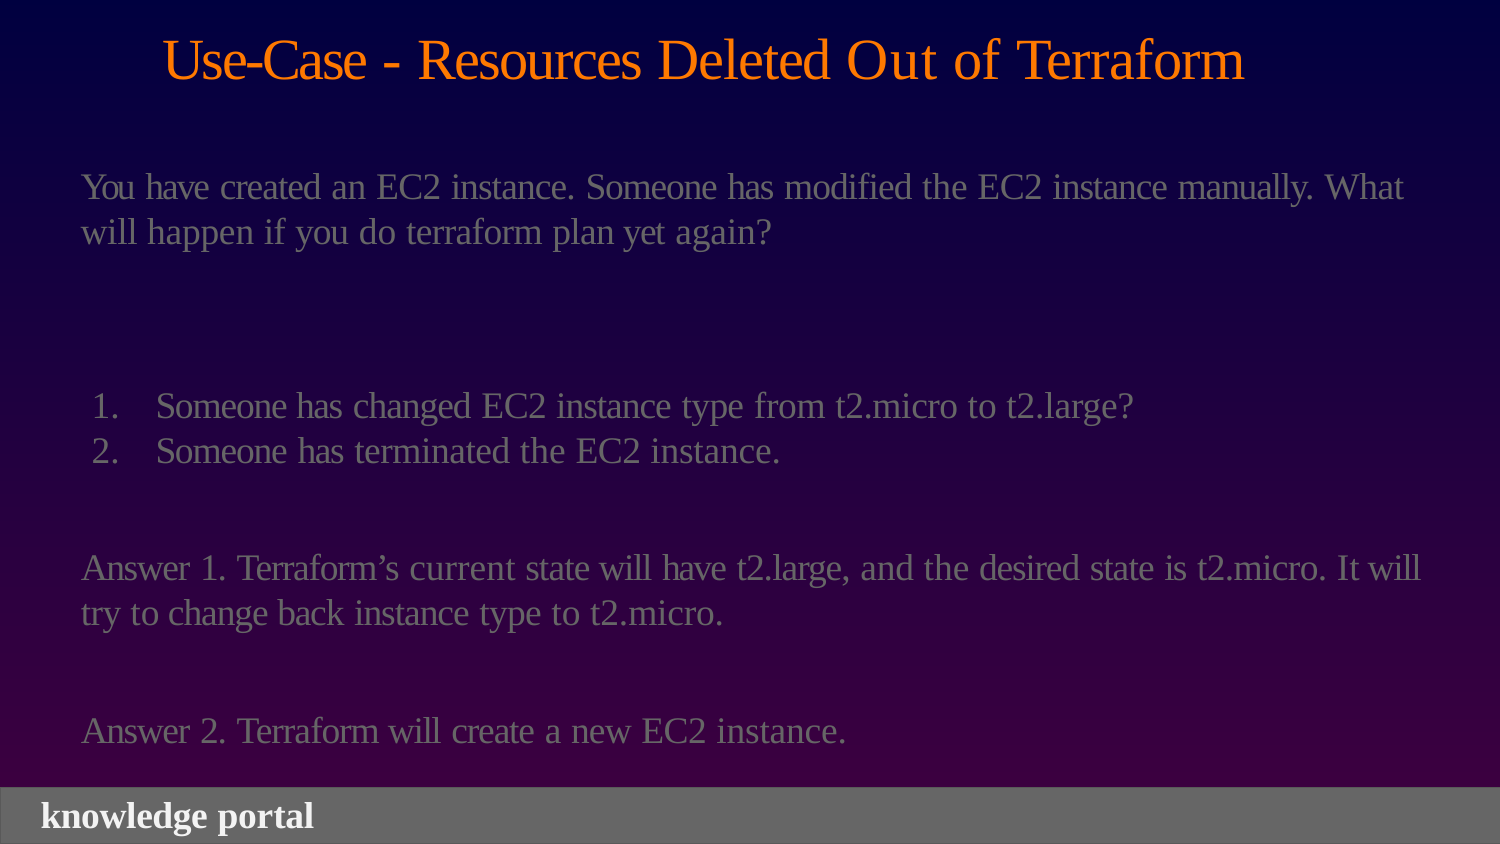

# Use-Case - Resources Deleted Out of Terraform
You have created an EC2 instance. Someone has modified the EC2 instance manually. What will happen if you do terraform plan yet again?
Someone has changed EC2 instance type from t2.micro to t2.large?
Someone has terminated the EC2 instance.

Answer 1. Terraform’s current state will have t2.large, and the desired state is t2.micro. It will try to change back instance type to t2.micro.

Answer 2. Terraform will create a new EC2 instance.

knowledge portal